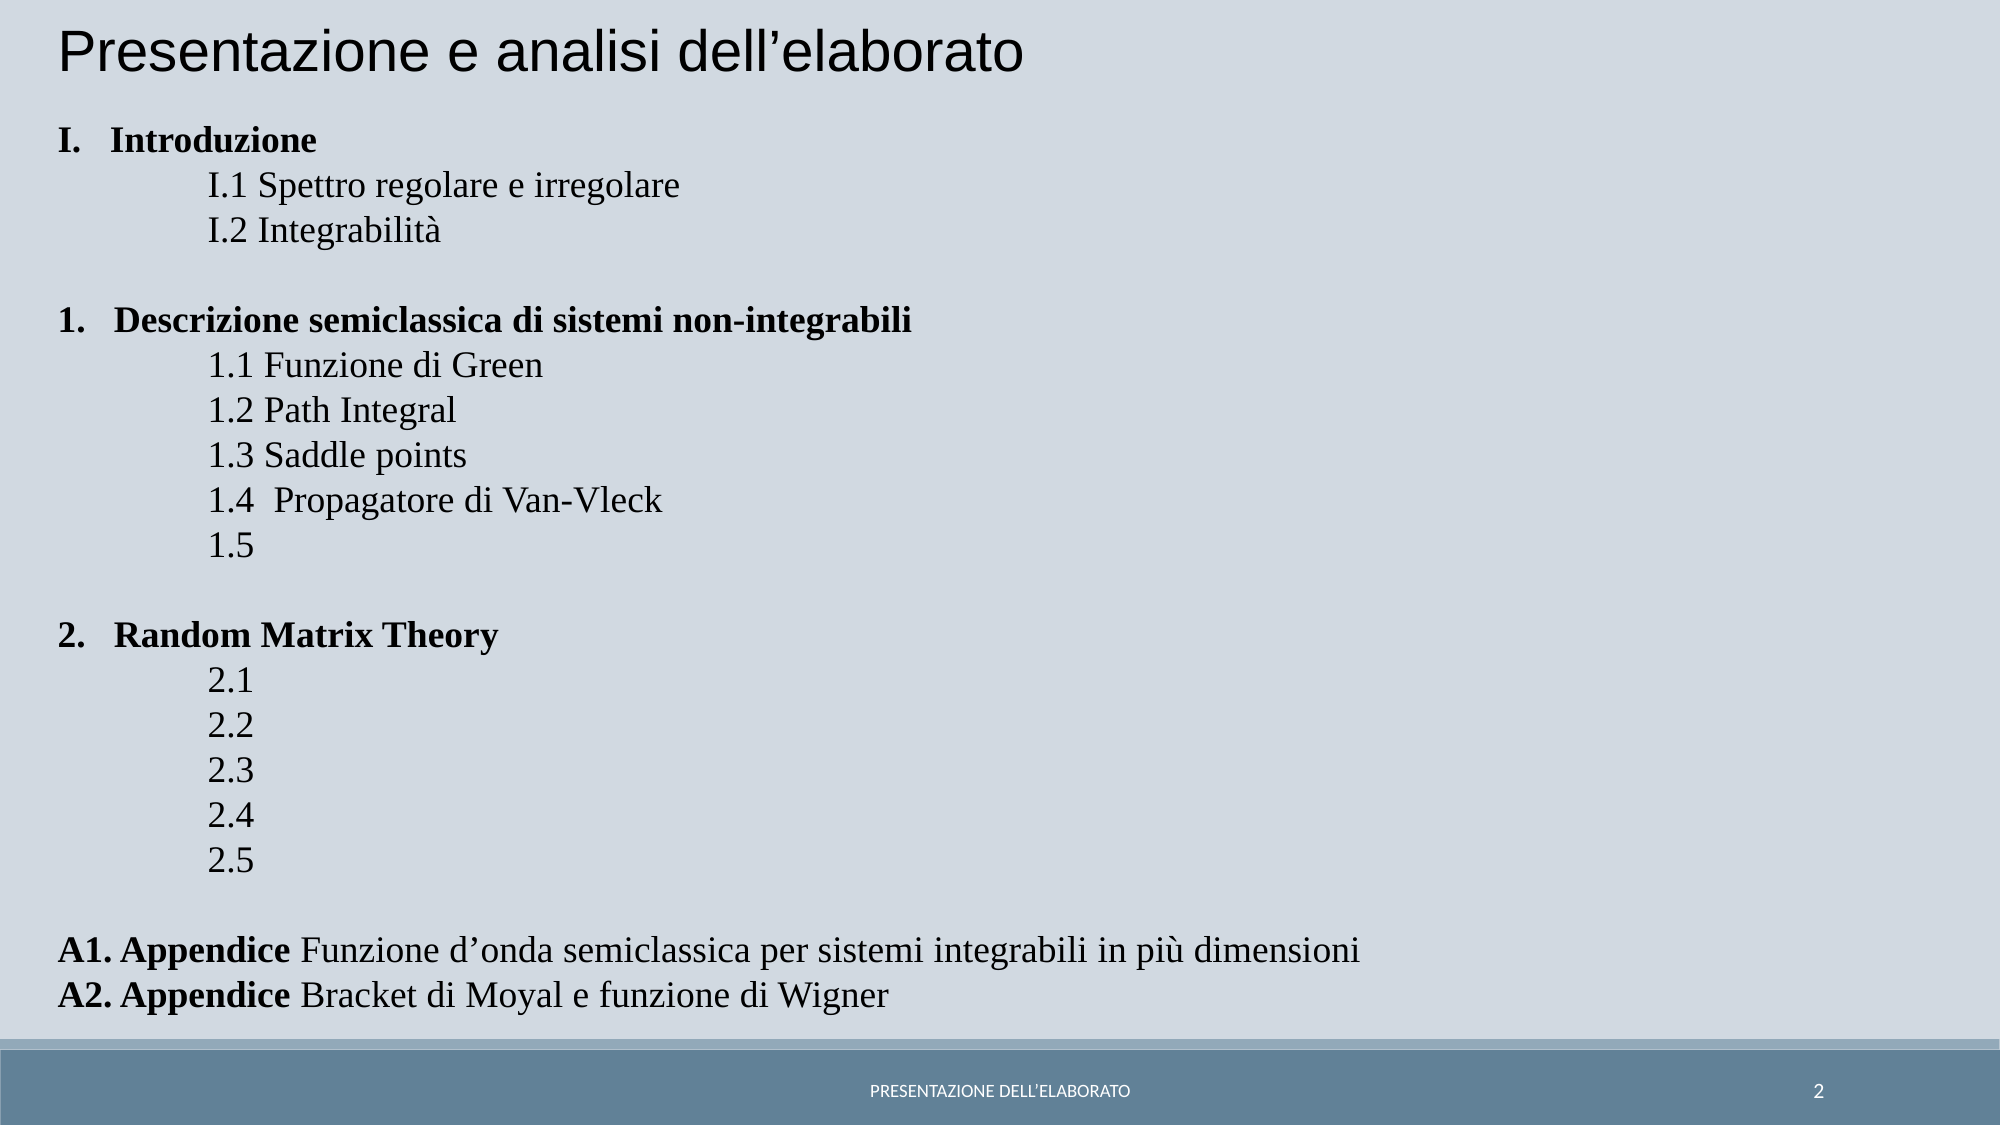

Presentazione e analisi dell’elaborato
I.   Introduzione
	I.1 Spettro regolare e irregolare
	I.2 Integrabilità

Descrizione semiclassica di sistemi non-integrabili
	1.1 Funzione di Green
	1.2 Path Integral
	1.3 Saddle points
	1.4  Propagatore di Van-Vleck
	1.5

Random Matrix Theory
	2.1
	2.2
	2.3
	2.4
	2.5

A1. Appendice Funzione d’onda semiclassica per sistemi integrabili in più dimensioni
A2. Appendice Bracket di Moyal e funzione di Wigner
Presentazione dell’elaborato
2